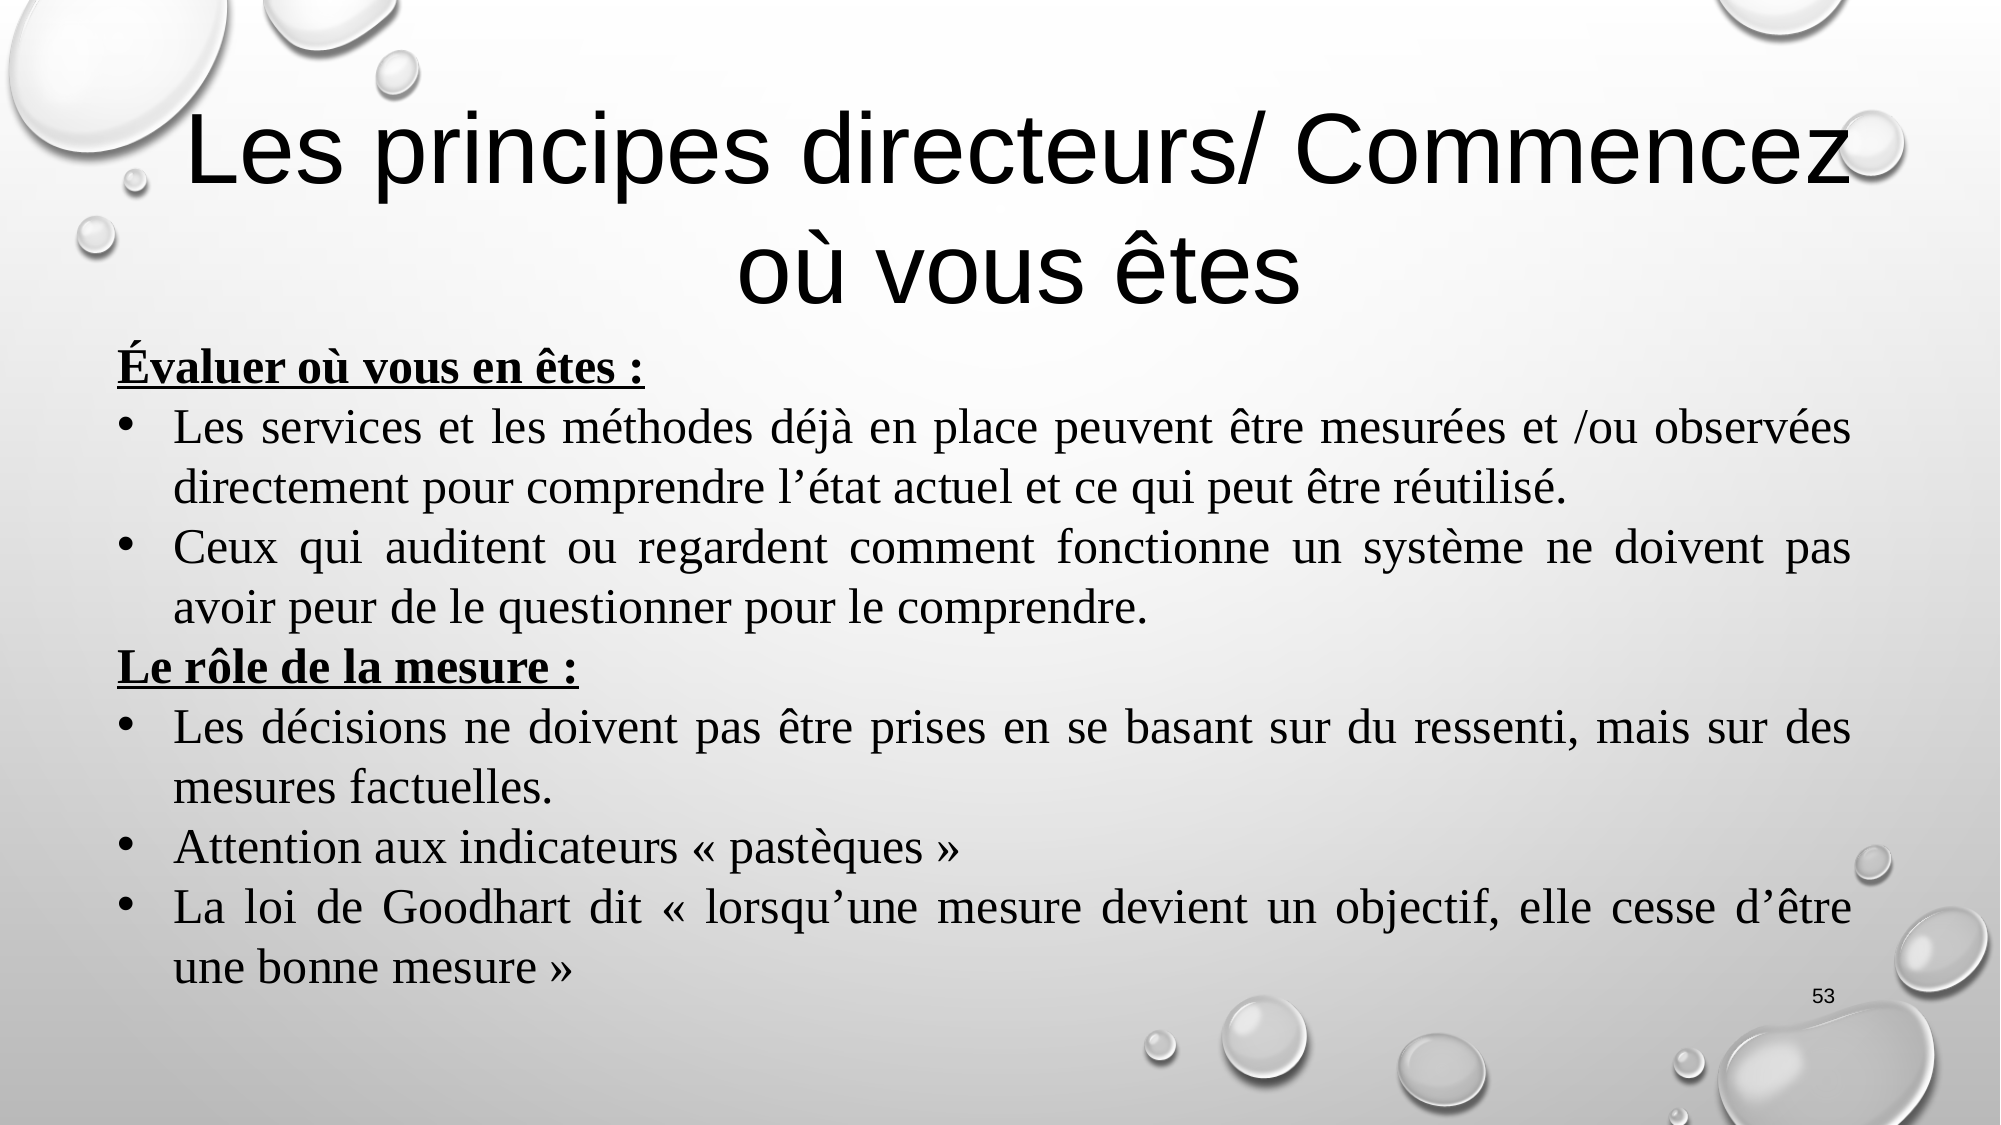

Les principes directeurs/ Commencez où vous êtes
Évaluer où vous en êtes :
Les services et les méthodes déjà en place peuvent être mesurées et /ou observées directement pour comprendre l’état actuel et ce qui peut être réutilisé.
Ceux qui auditent ou regardent comment fonctionne un système ne doivent pas avoir peur de le questionner pour le comprendre.
Le rôle de la mesure :
Les décisions ne doivent pas être prises en se basant sur du ressenti, mais sur des mesures factuelles.
Attention aux indicateurs « pastèques »
La loi de Goodhart dit « lorsqu’une mesure devient un objectif, elle cesse d’être une bonne mesure »
53